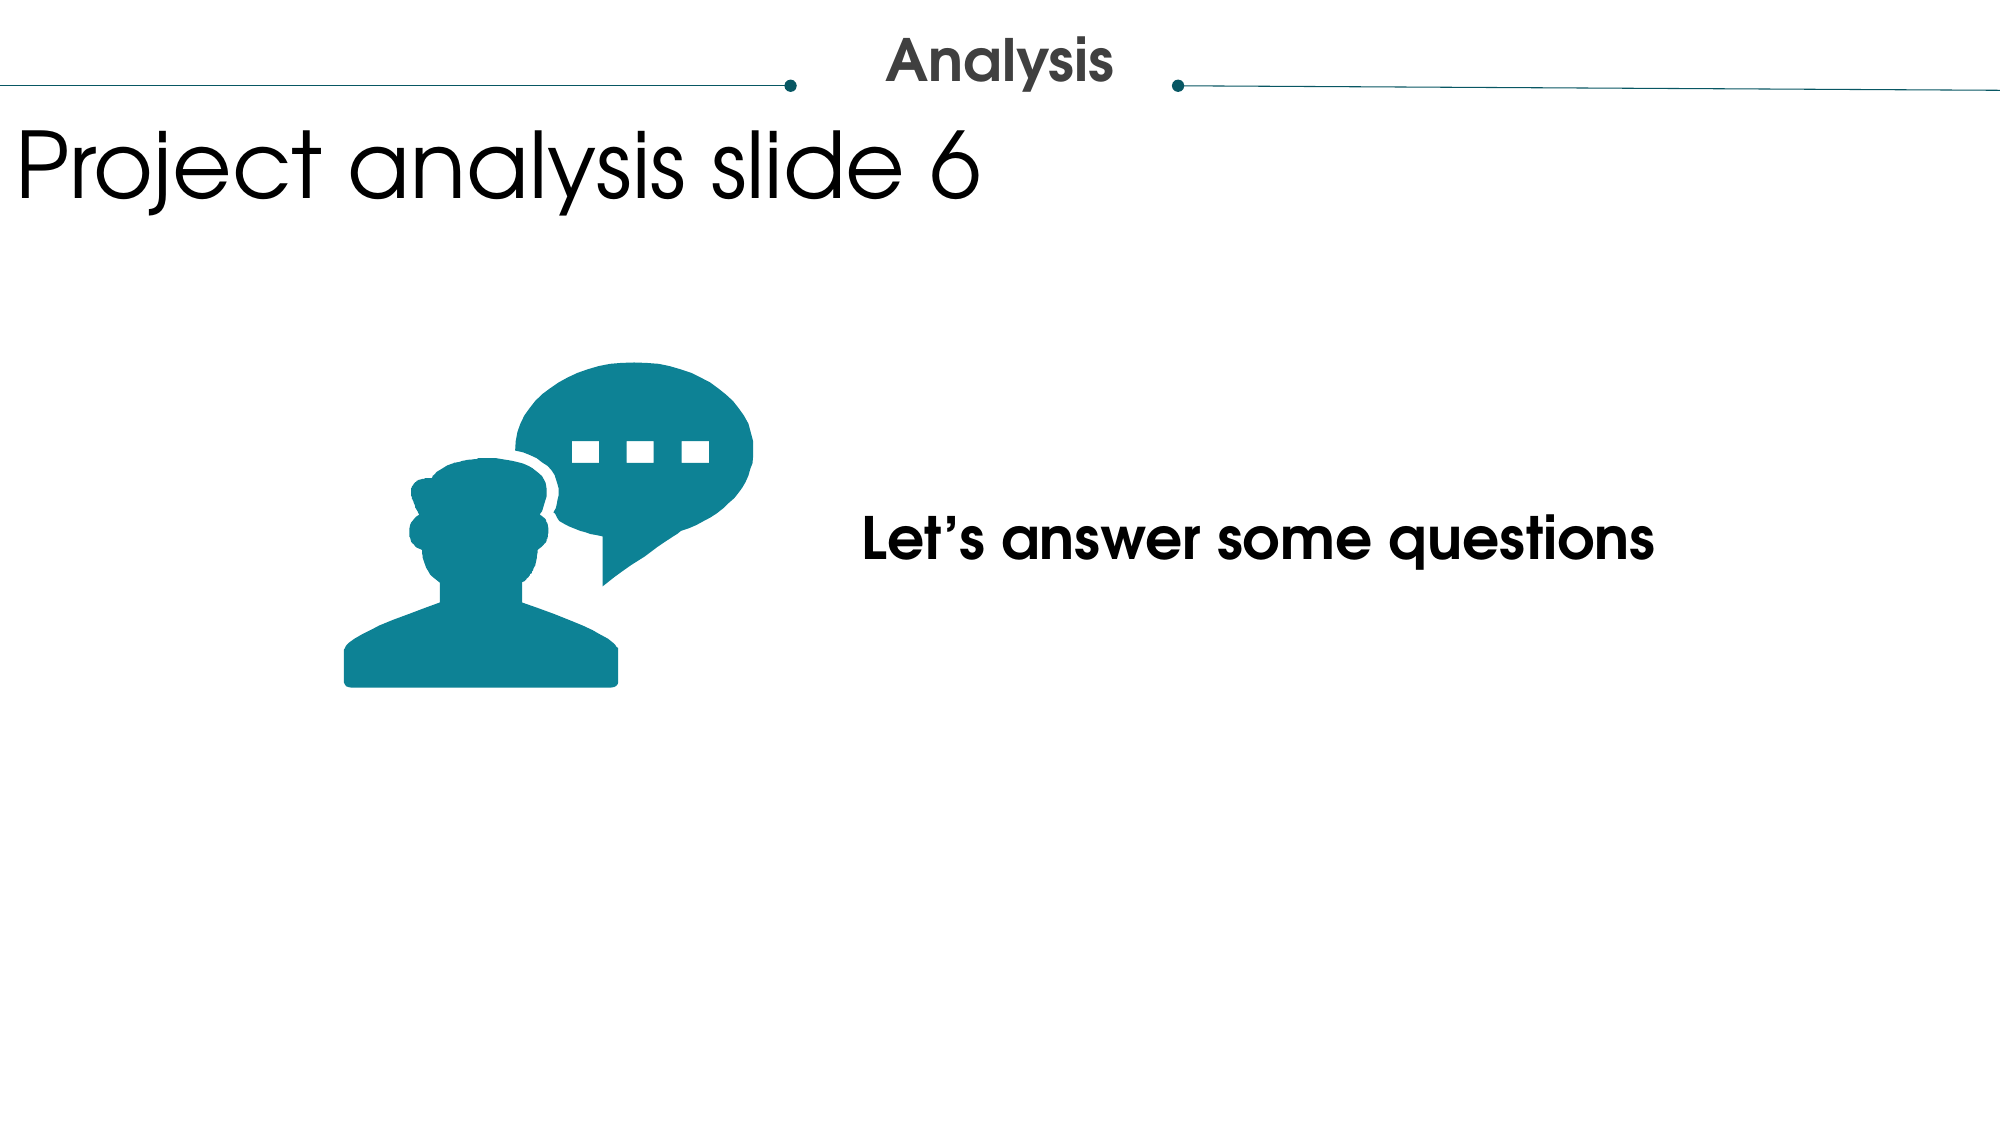

Analysis
Project analysis slide 6

Let’s answer some questions